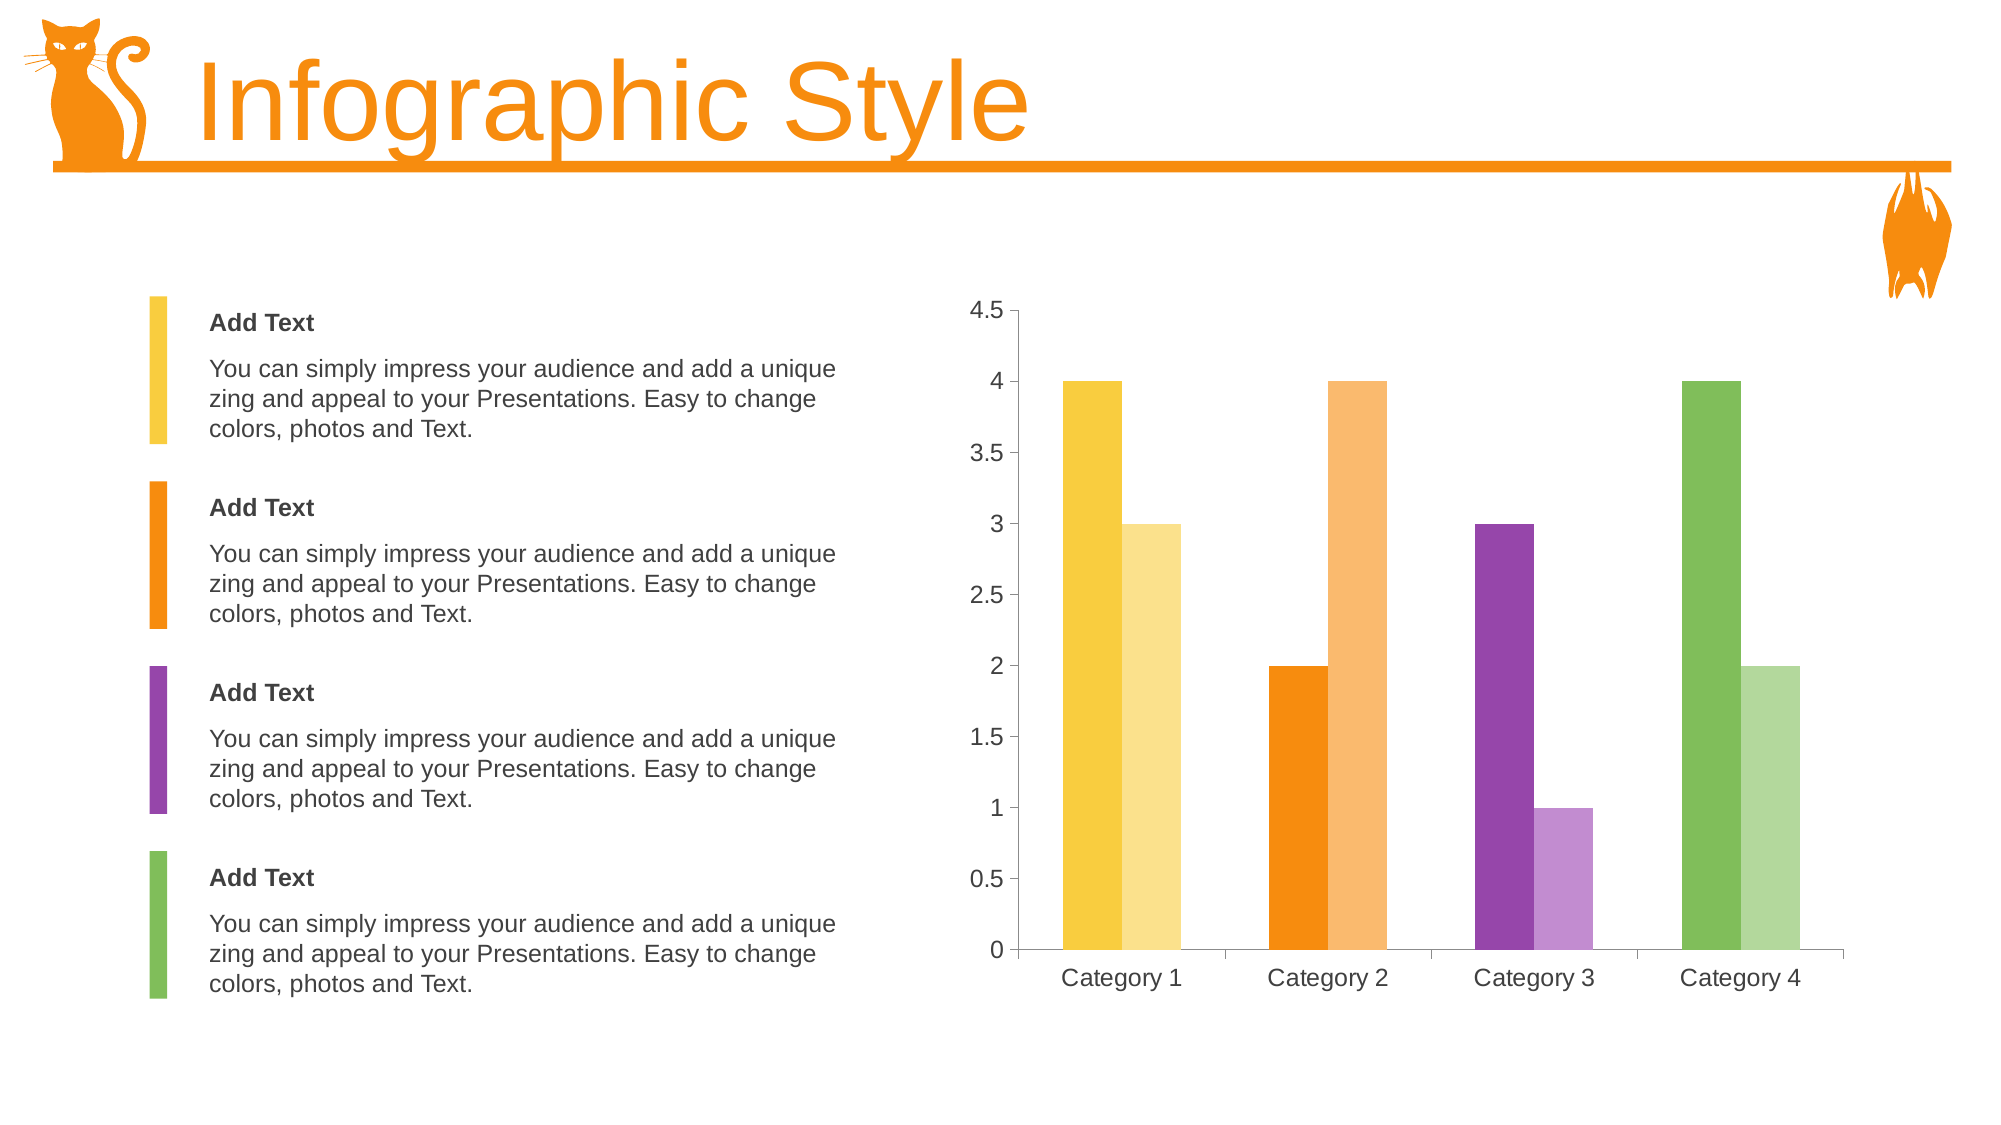

Infographic Style

### Chart

| Category | Series 1 | Series 2 |
|---|---|---|
| Category 1 | 4.0 | 3.0 |
| Category 2 | 2.0 | 4.0 |
| Category 3 | 3.0 | 1.0 |
| Category 4 | 4.0 | 2.0 |
Add Text
You can simply impress your audience and add a unique zing and appeal to your Presentations. Easy to change colors, photos and Text.

Add Text
You can simply impress your audience and add a unique zing and appeal to your Presentations. Easy to change colors, photos and Text.

Add Text
You can simply impress your audience and add a unique zing and appeal to your Presentations. Easy to change colors, photos and Text.

Add Text
You can simply impress your audience and add a unique zing and appeal to your Presentations. Easy to change colors, photos and Text.